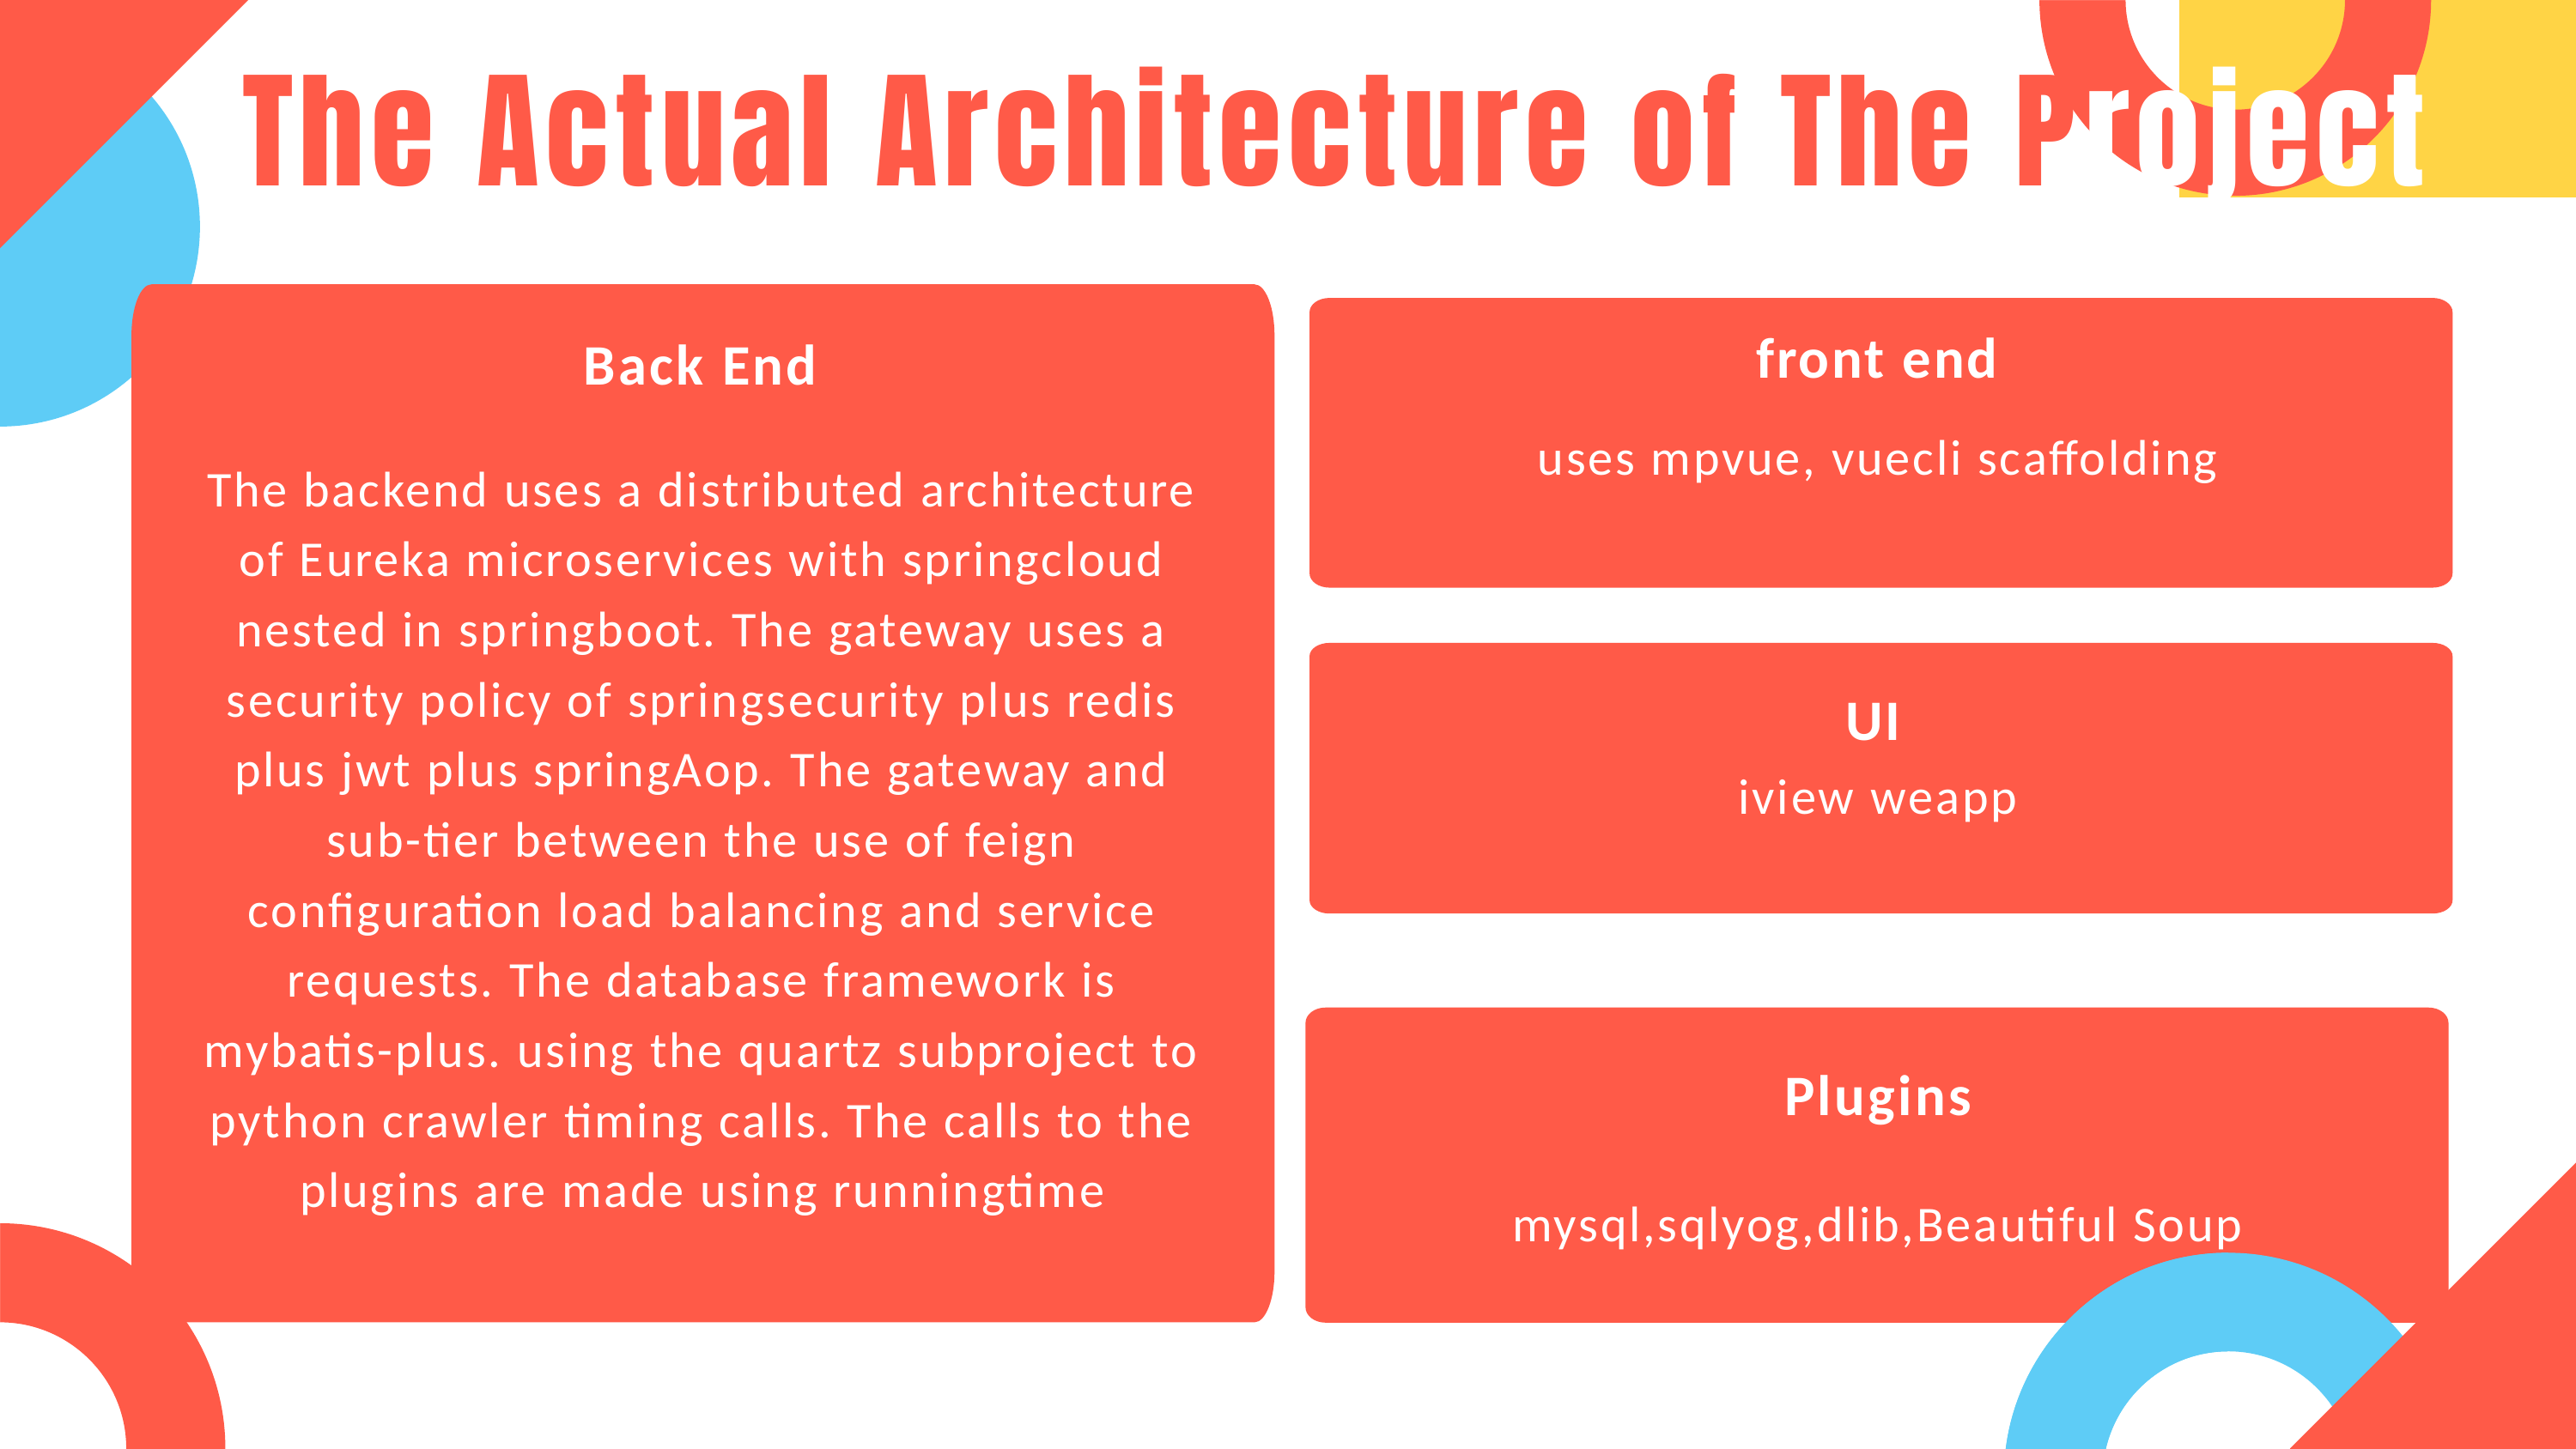

The Actual Architecture of The Project

front end
uses mpvue, vuecli scaffolding

iview weapp

Back End
The backend uses a distributed architecture of Eureka microservices with springcloud nested in springboot. The gateway uses a security policy of springsecurity plus redis plus jwt plus springAop. The gateway and sub-tier between the use of feign configuration load balancing and service requests. The database framework is mybatis-plus. using the quartz subproject to python crawler timing calls. The calls to the plugins are made using runningtime

UI

Plugins
mysql,sqlyog,dlib,Beautiful Soup